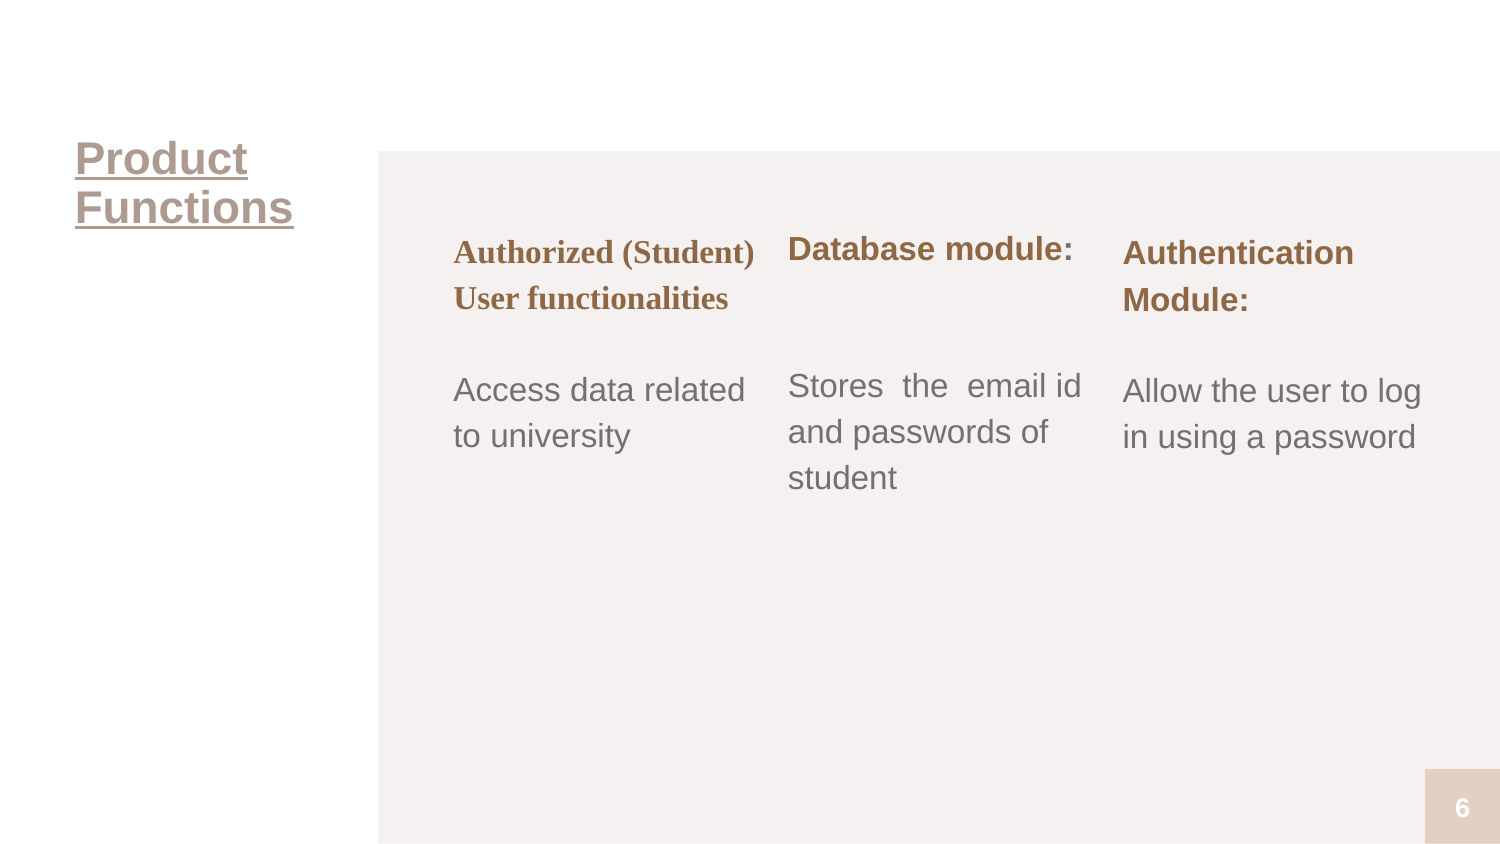

# Product Functions

Database module:

Stores  the  email id and passwords of  student

Authorized (Student) User functionalities

Access data related to university

Authentication Module:

Allow the user to log in using a password

6